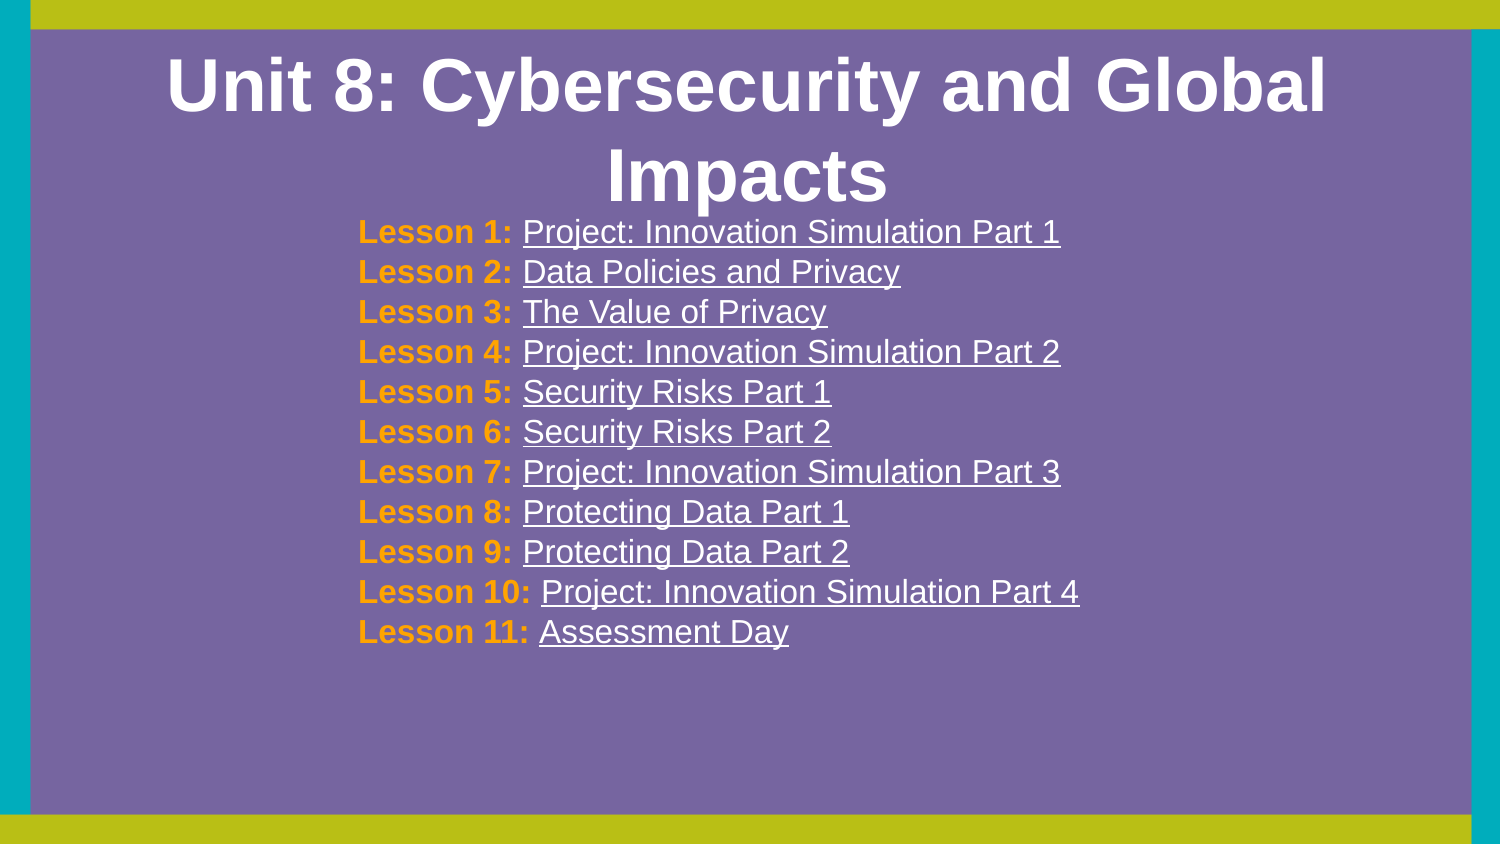

Unit 8: Cybersecurity and Global Impacts
Lesson 1: Project: Innovation Simulation Part 1
Lesson 2: Data Policies and Privacy
Lesson 3: The Value of Privacy
Lesson 4: Project: Innovation Simulation Part 2
Lesson 5: Security Risks Part 1
Lesson 6: Security Risks Part 2
Lesson 7: Project: Innovation Simulation Part 3
Lesson 8: Protecting Data Part 1
Lesson 9: Protecting Data Part 2
Lesson 10: Project: Innovation Simulation Part 4
Lesson 11: Assessment Day